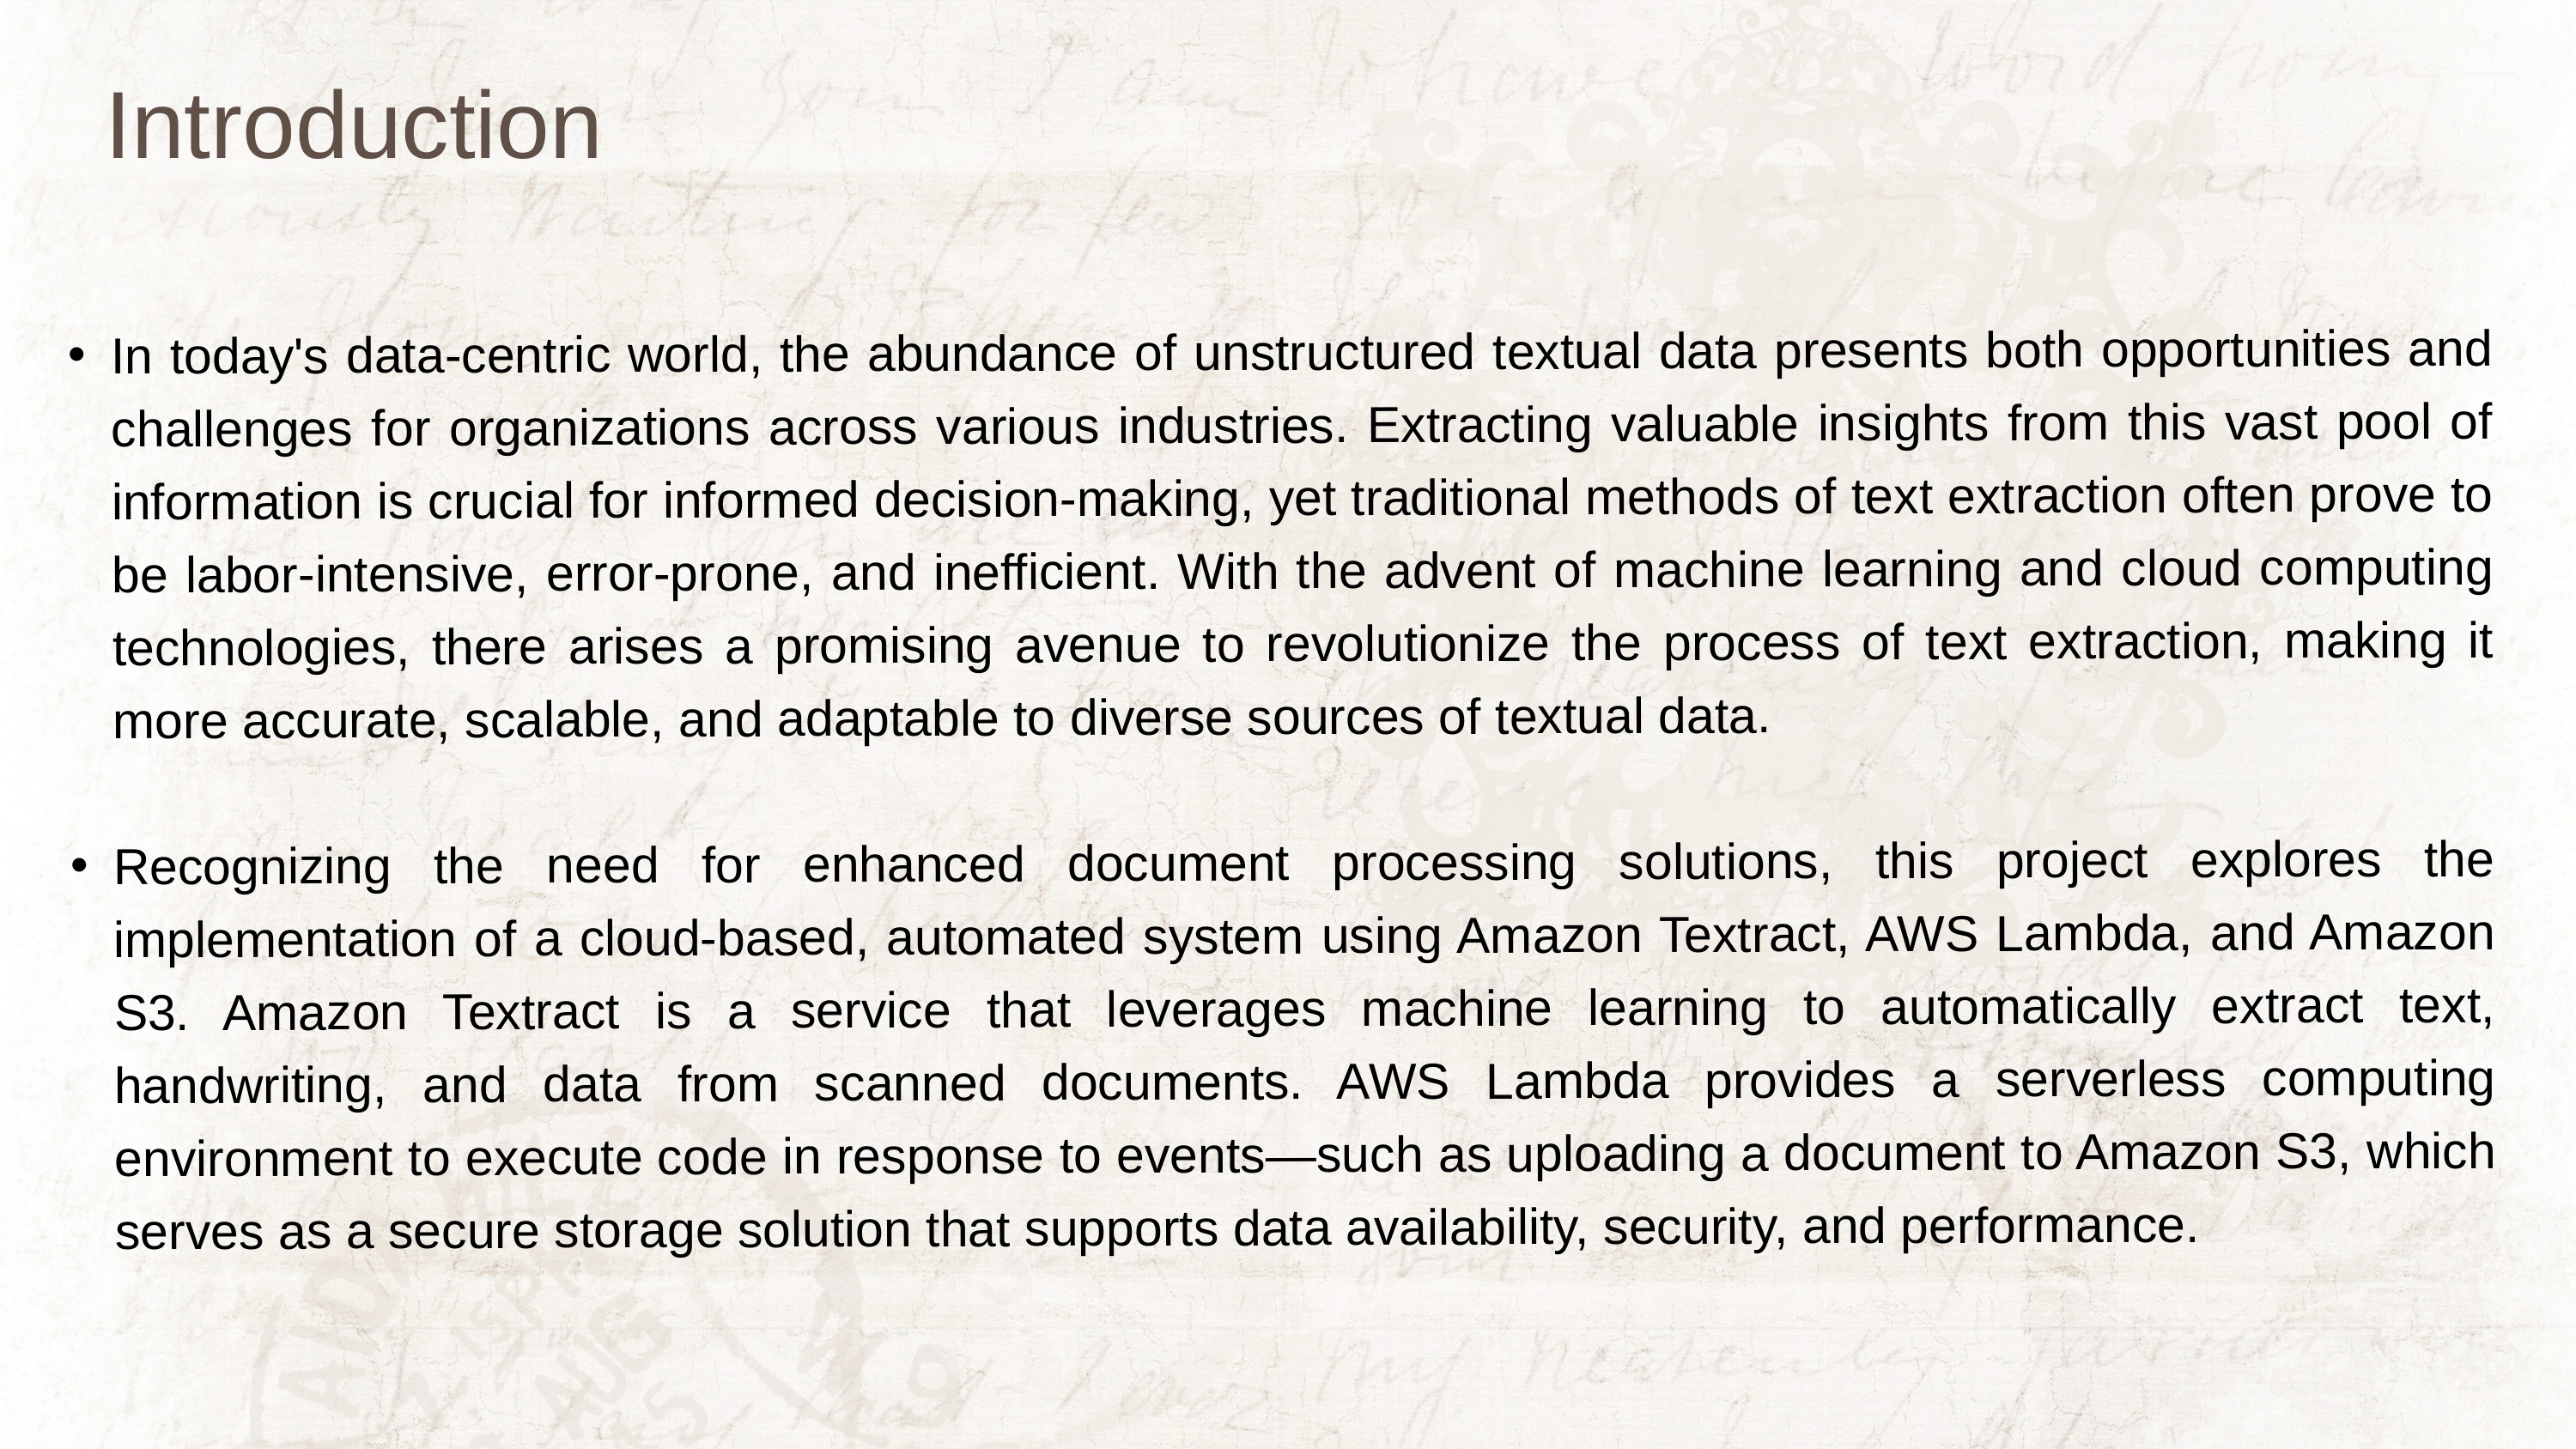

Introduction

In today's data-centric world, the abundance of unstructured textual data presents both opportunities and challenges for organizations across various industries. Extracting valuable insights from this vast pool of information is crucial for informed decision-making, yet traditional methods of text extraction often prove to be labor-intensive, error-prone, and inefficient. With the advent of machine learning and cloud computing technologies, there arises a promising avenue to revolutionize the process of text extraction, making it more accurate, scalable, and adaptable to diverse sources of textual data.

Recognizing the need for enhanced document processing solutions, this project explores the implementation of a cloud-based, automated system using Amazon Textract, AWS Lambda, and Amazon S3. Amazon Textract is a service that leverages machine learning to automatically extract text, handwriting, and data from scanned documents. AWS Lambda provides a serverless computing environment to execute code in response to events—such as uploading a document to Amazon S3, which serves as a secure storage solution that supports data availability, security, and performance.